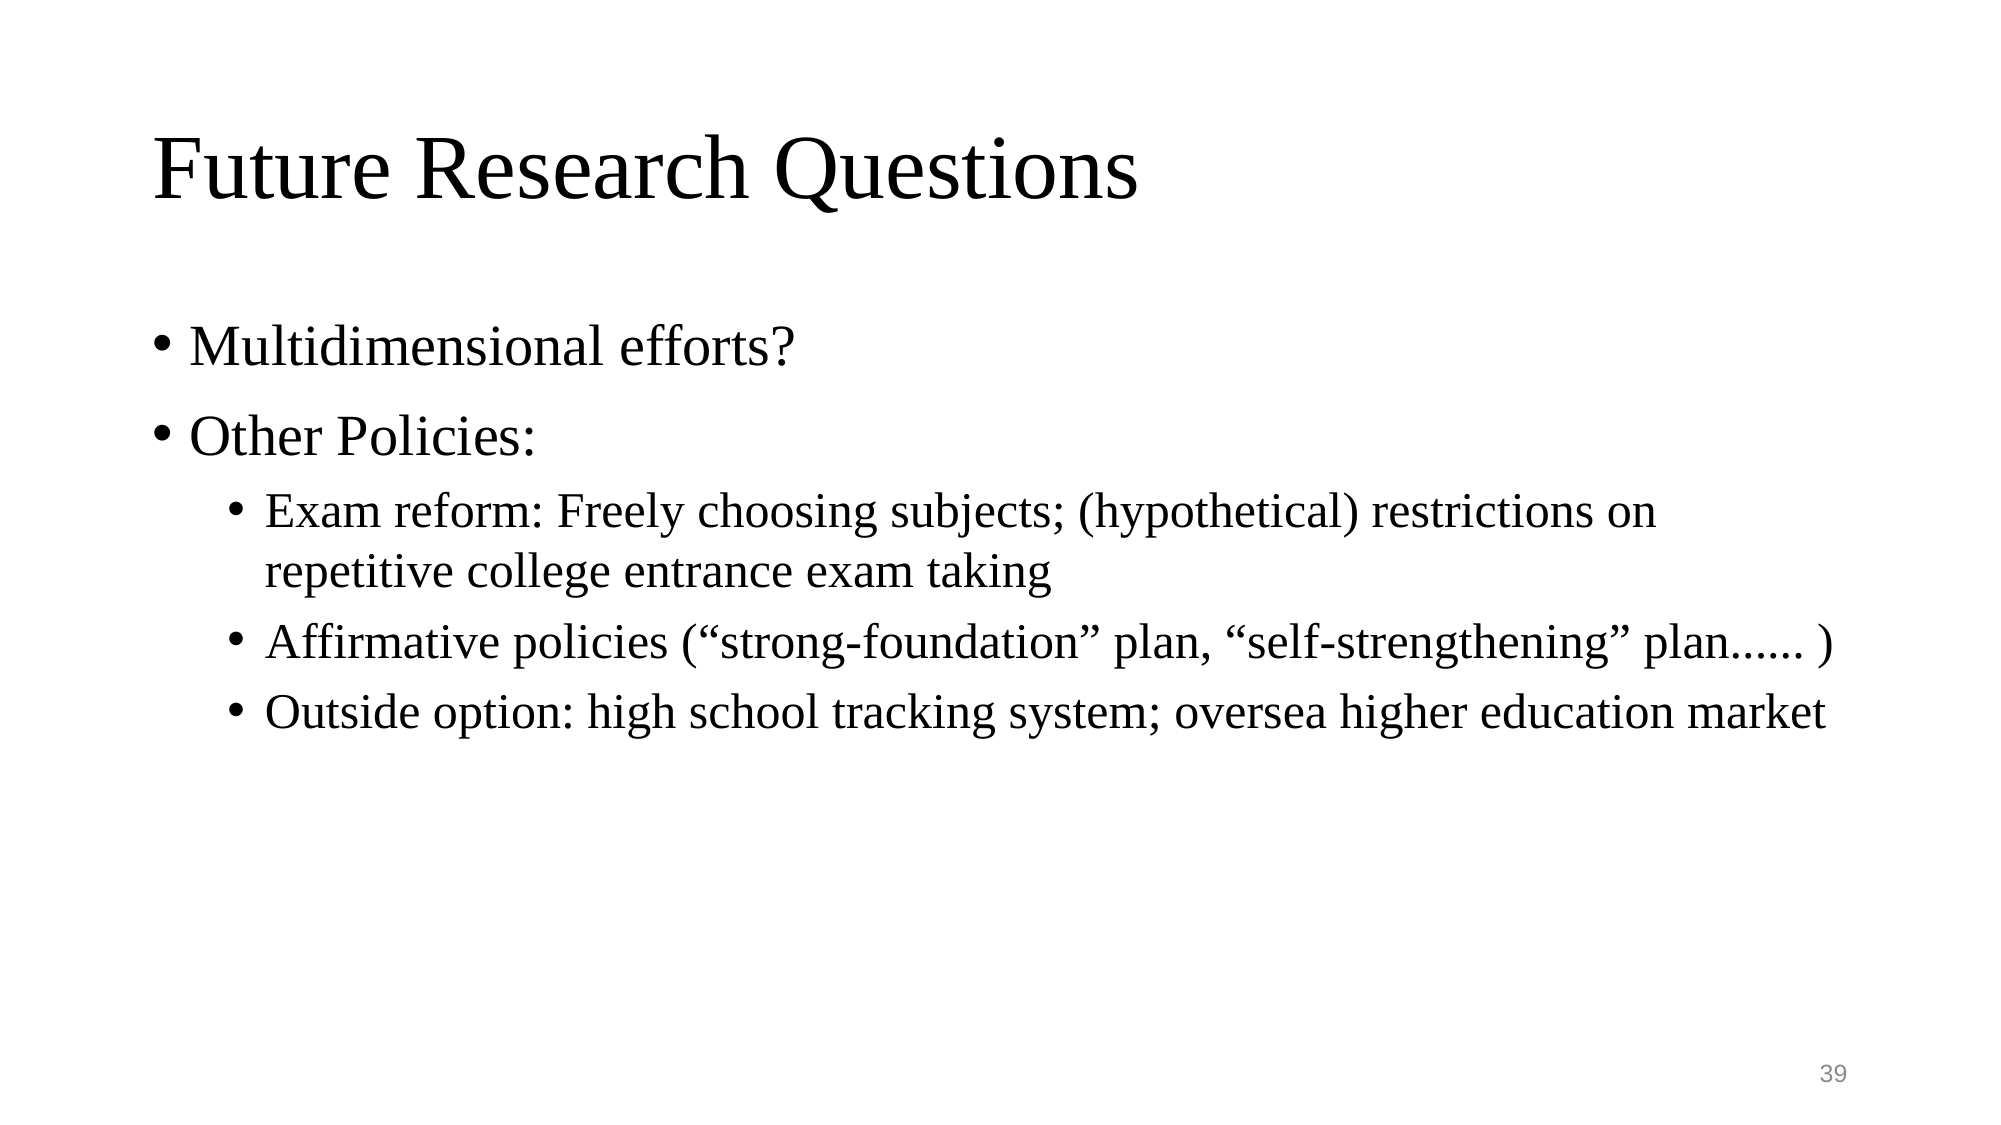

# Future Research Questions
Multidimensional efforts?
Other Policies:
Exam reform: Freely choosing subjects; (hypothetical) restrictions on repetitive college entrance exam taking
Affirmative policies (“strong-foundation” plan, “self-strengthening” plan...... )
Outside option: high school tracking system; oversea higher education market
39